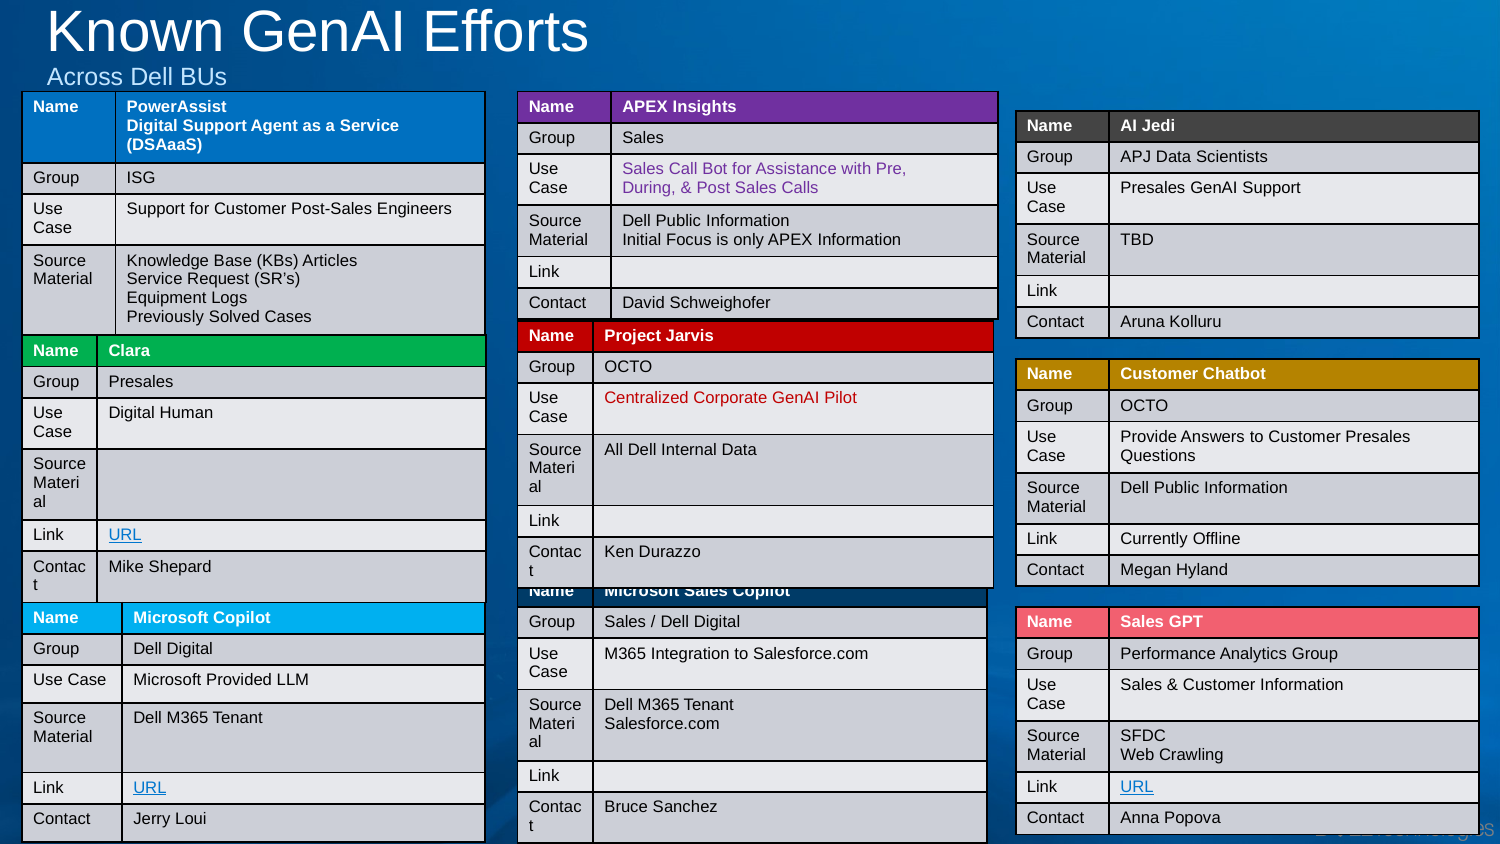

Known GenAI Efforts
Across Dell BUs
| Name | PowerAssist Digital Support Agent as a Service (DSAaaS) |
| --- | --- |
| Group | ISG |
| Use Case | Support for Customer Post-Sales Engineers |
| Source Material | Knowledge Base (KBs) Articles Service Request (SR’s) Equipment Logs Previously Solved Cases |
| Link |  |
| Contact | Craig Bernero |
| Name | APEX Insights |
| --- | --- |
| Group | Sales |
| Use Case | Sales Call Bot for Assistance with Pre, During, & Post Sales Calls |
| Source Material | Dell Public Information Initial Focus is only APEX Information |
| Link |  |
| Contact | David Schweighofer |
| Name | AI Jedi |
| --- | --- |
| Group | APJ Data Scientists |
| Use Case | Presales GenAI Support |
| Source Material | TBD |
| Link |  |
| Contact | Aruna Kolluru |
| Name | Project Jarvis |
| --- | --- |
| Group | OCTO |
| Use Case | Centralized Corporate GenAI Pilot |
| Source Material | All Dell Internal Data |
| Link |  |
| Contact | Ken Durazzo |
| Name | Clara |
| --- | --- |
| Group | Presales |
| Use Case | Digital Human |
| Source Material |  |
| Link | URL |
| Contact | Mike Shepard |
| Name | Customer Chatbot |
| --- | --- |
| Group | OCTO |
| Use Case | Provide Answers to Customer Presales Questions |
| Source Material | Dell Public Information |
| Link | Currently Offline |
| Contact | Megan Hyland |
| Name | Microsoft Sales Copilot |
| --- | --- |
| Group | Sales / Dell Digital |
| Use Case | M365 Integration to Salesforce.com |
| Source Material | Dell M365 Tenant Salesforce.com |
| Link |  |
| Contact | Bruce Sanchez |
| Name | Microsoft Copilot |
| --- | --- |
| Group | Dell Digital |
| Use Case | Microsoft Provided LLM |
| Source Material | Dell M365 Tenant |
| Link | URL |
| Contact | Jerry Loui |
| Name | Sales GPT |
| --- | --- |
| Group | Performance Analytics Group |
| Use Case | Sales & Customer Information |
| Source Material | SFDC Web Crawling |
| Link | URL |
| Contact | Anna Popova |